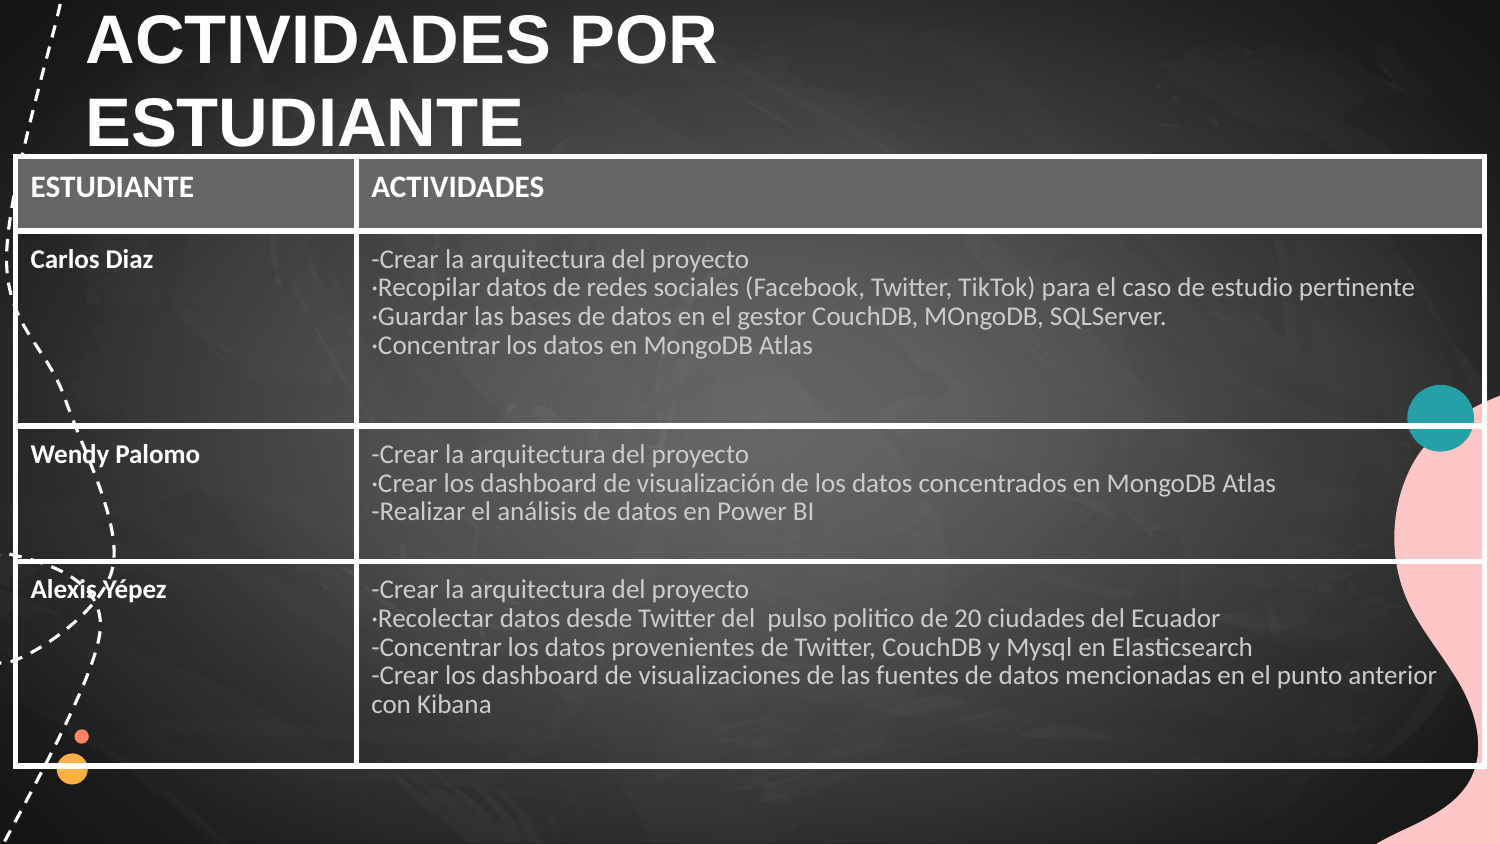

# ACTIVIDADES POR ESTUDIANTE
| ESTUDIANTE | ACTIVIDADES |
| --- | --- |
| Carlos Diaz | -Crear la arquitectura del proyecto ·Recopilar datos de redes sociales (Facebook, Twitter, TikTok) para el caso de estudio pertinente ·Guardar las bases de datos en el gestor CouchDB, MOngoDB, SQLServer. ·Concentrar los datos en MongoDB Atlas |
| Wendy Palomo | -Crear la arquitectura del proyecto ·Crear los dashboard de visualización de los datos concentrados en MongoDB Atlas -Realizar el análisis de datos en Power BI |
| Alexis Yépez | -Crear la arquitectura del proyecto ·Recolectar datos desde Twitter del pulso politico de 20 ciudades del Ecuador -Concentrar los datos provenientes de Twitter, CouchDB y Mysql en Elasticsearch -Crear los dashboard de visualizaciones de las fuentes de datos mencionadas en el punto anterior con Kibana |